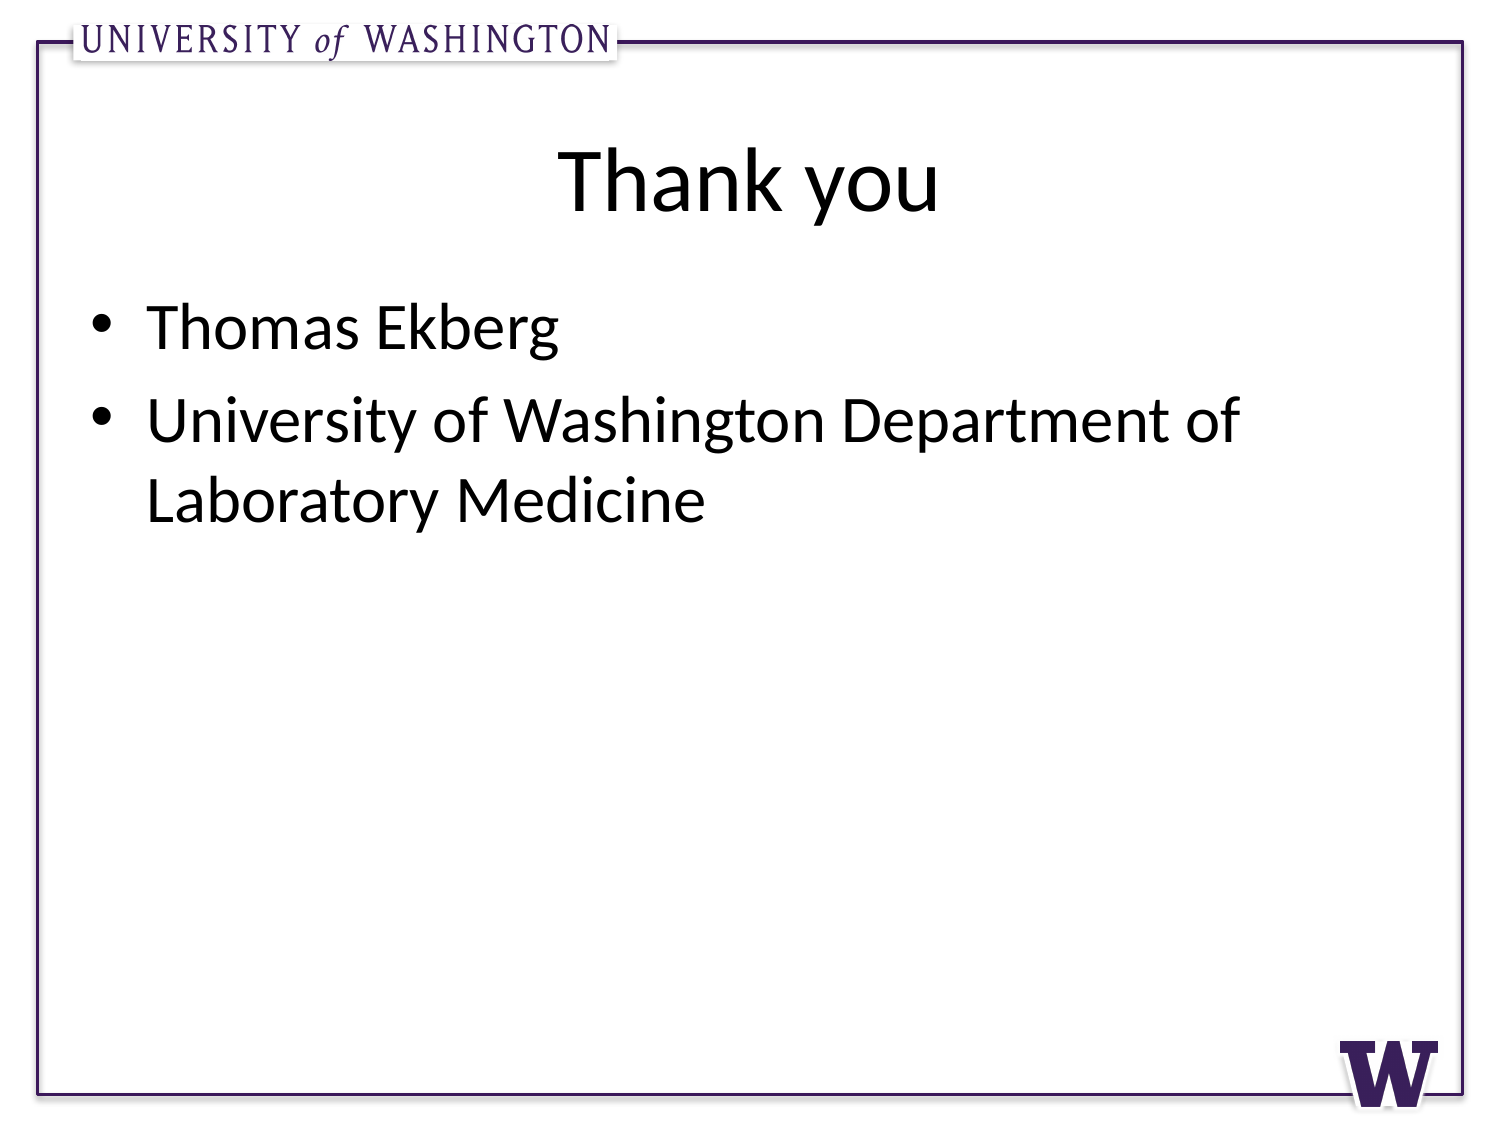

# Thank you
Thomas Ekberg
University of Washington Department of Laboratory Medicine